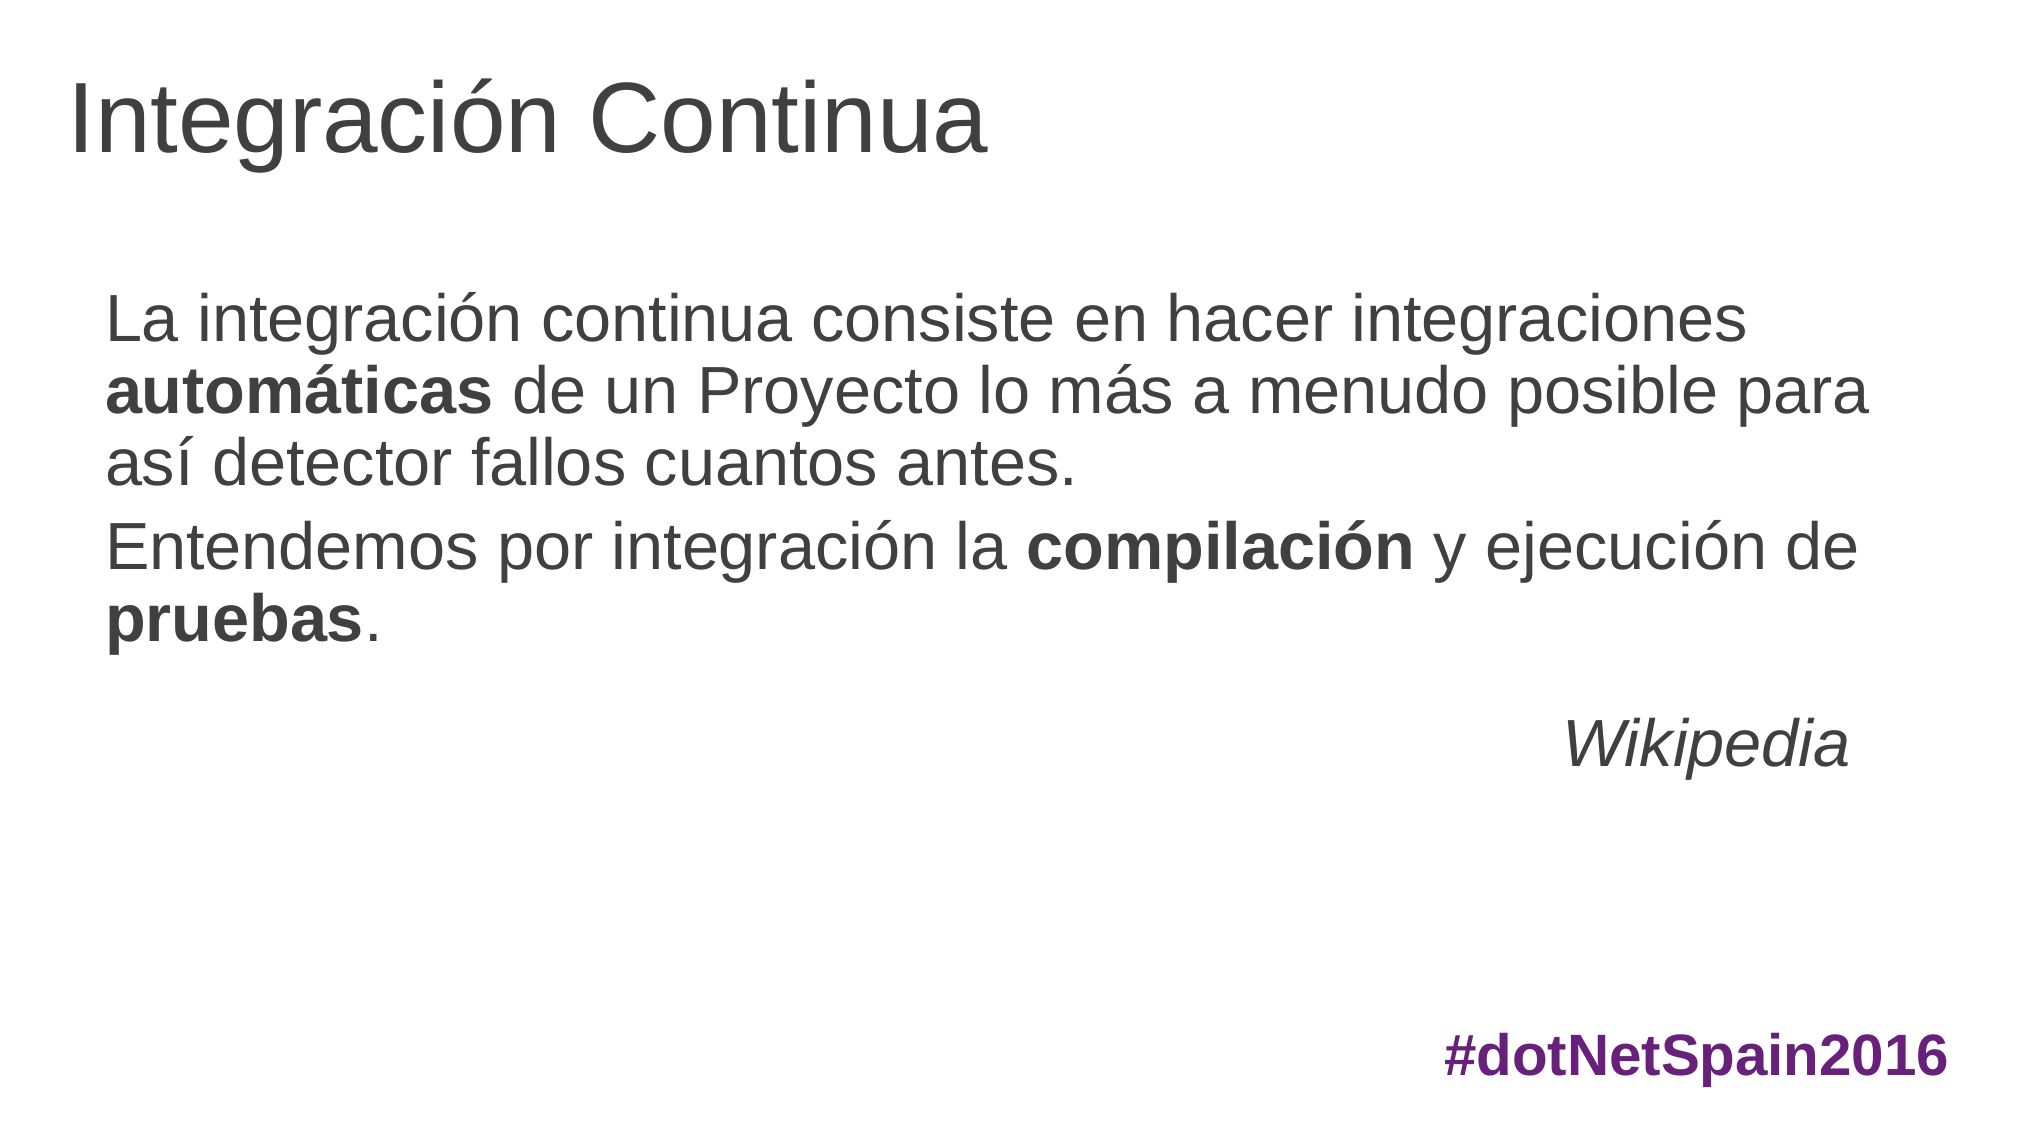

# Integración Continua
La integración continua consiste en hacer integraciones automáticas de un Proyecto lo más a menudo posible para así detector fallos cuantos antes.
Entendemos por integración la compilación y ejecución de pruebas.
Wikipedia